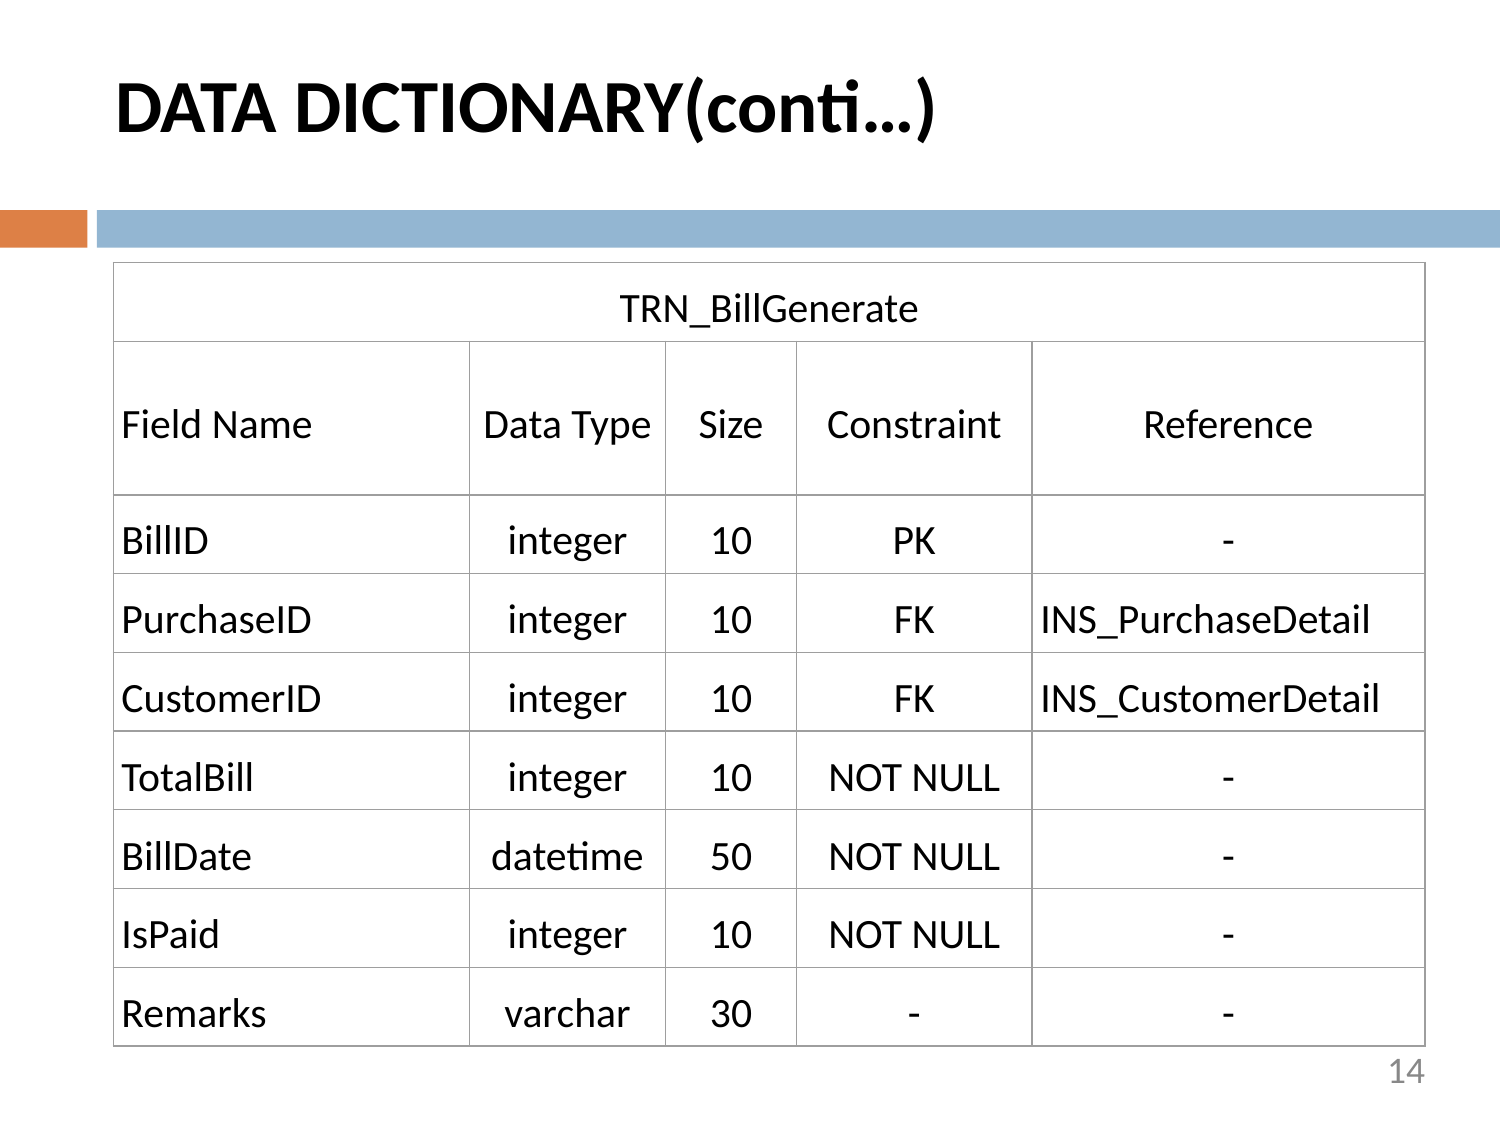

# DATA DICTIONARY(conti…)
| TRN\_BillGenerate |  |  |  |  |
| --- | --- | --- | --- | --- |
| Field Name | Data Type | Size | Constraint | Reference |
| BillID | integer | 10 | PK | - |
| PurchaseID | integer | 10 | FK | INS\_PurchaseDetail |
| CustomerID | integer | 10 | FK | INS\_CustomerDetail |
| TotalBill | integer | 10 | NOT NULL | - |
| BillDate | datetime | 50 | NOT NULL | - |
| IsPaid | integer | 10 | NOT NULL | - |
| Remarks | varchar | 30 | - | - |
14